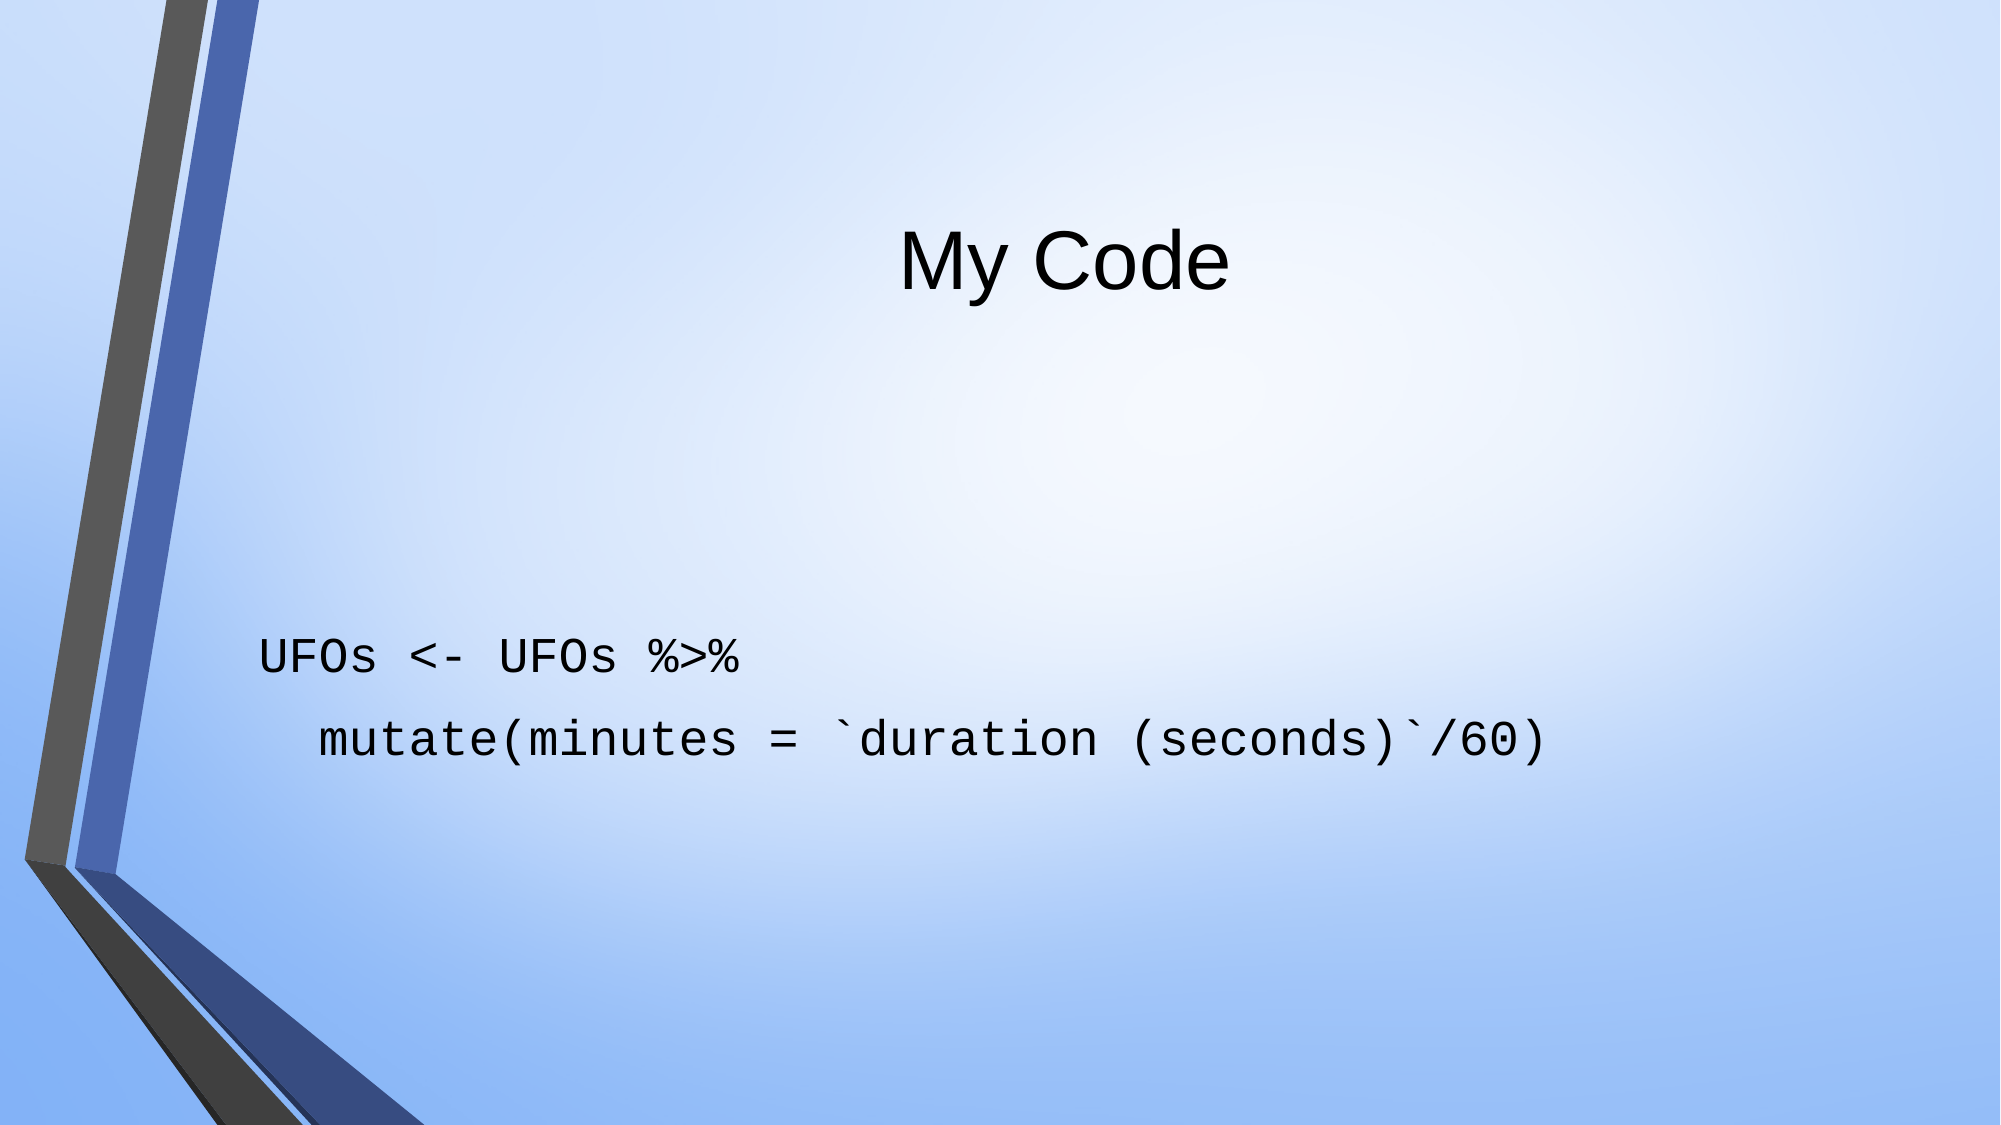

# My Code
UFOs <- UFOs %>%
  mutate(minutes = `duration (seconds)`/60)